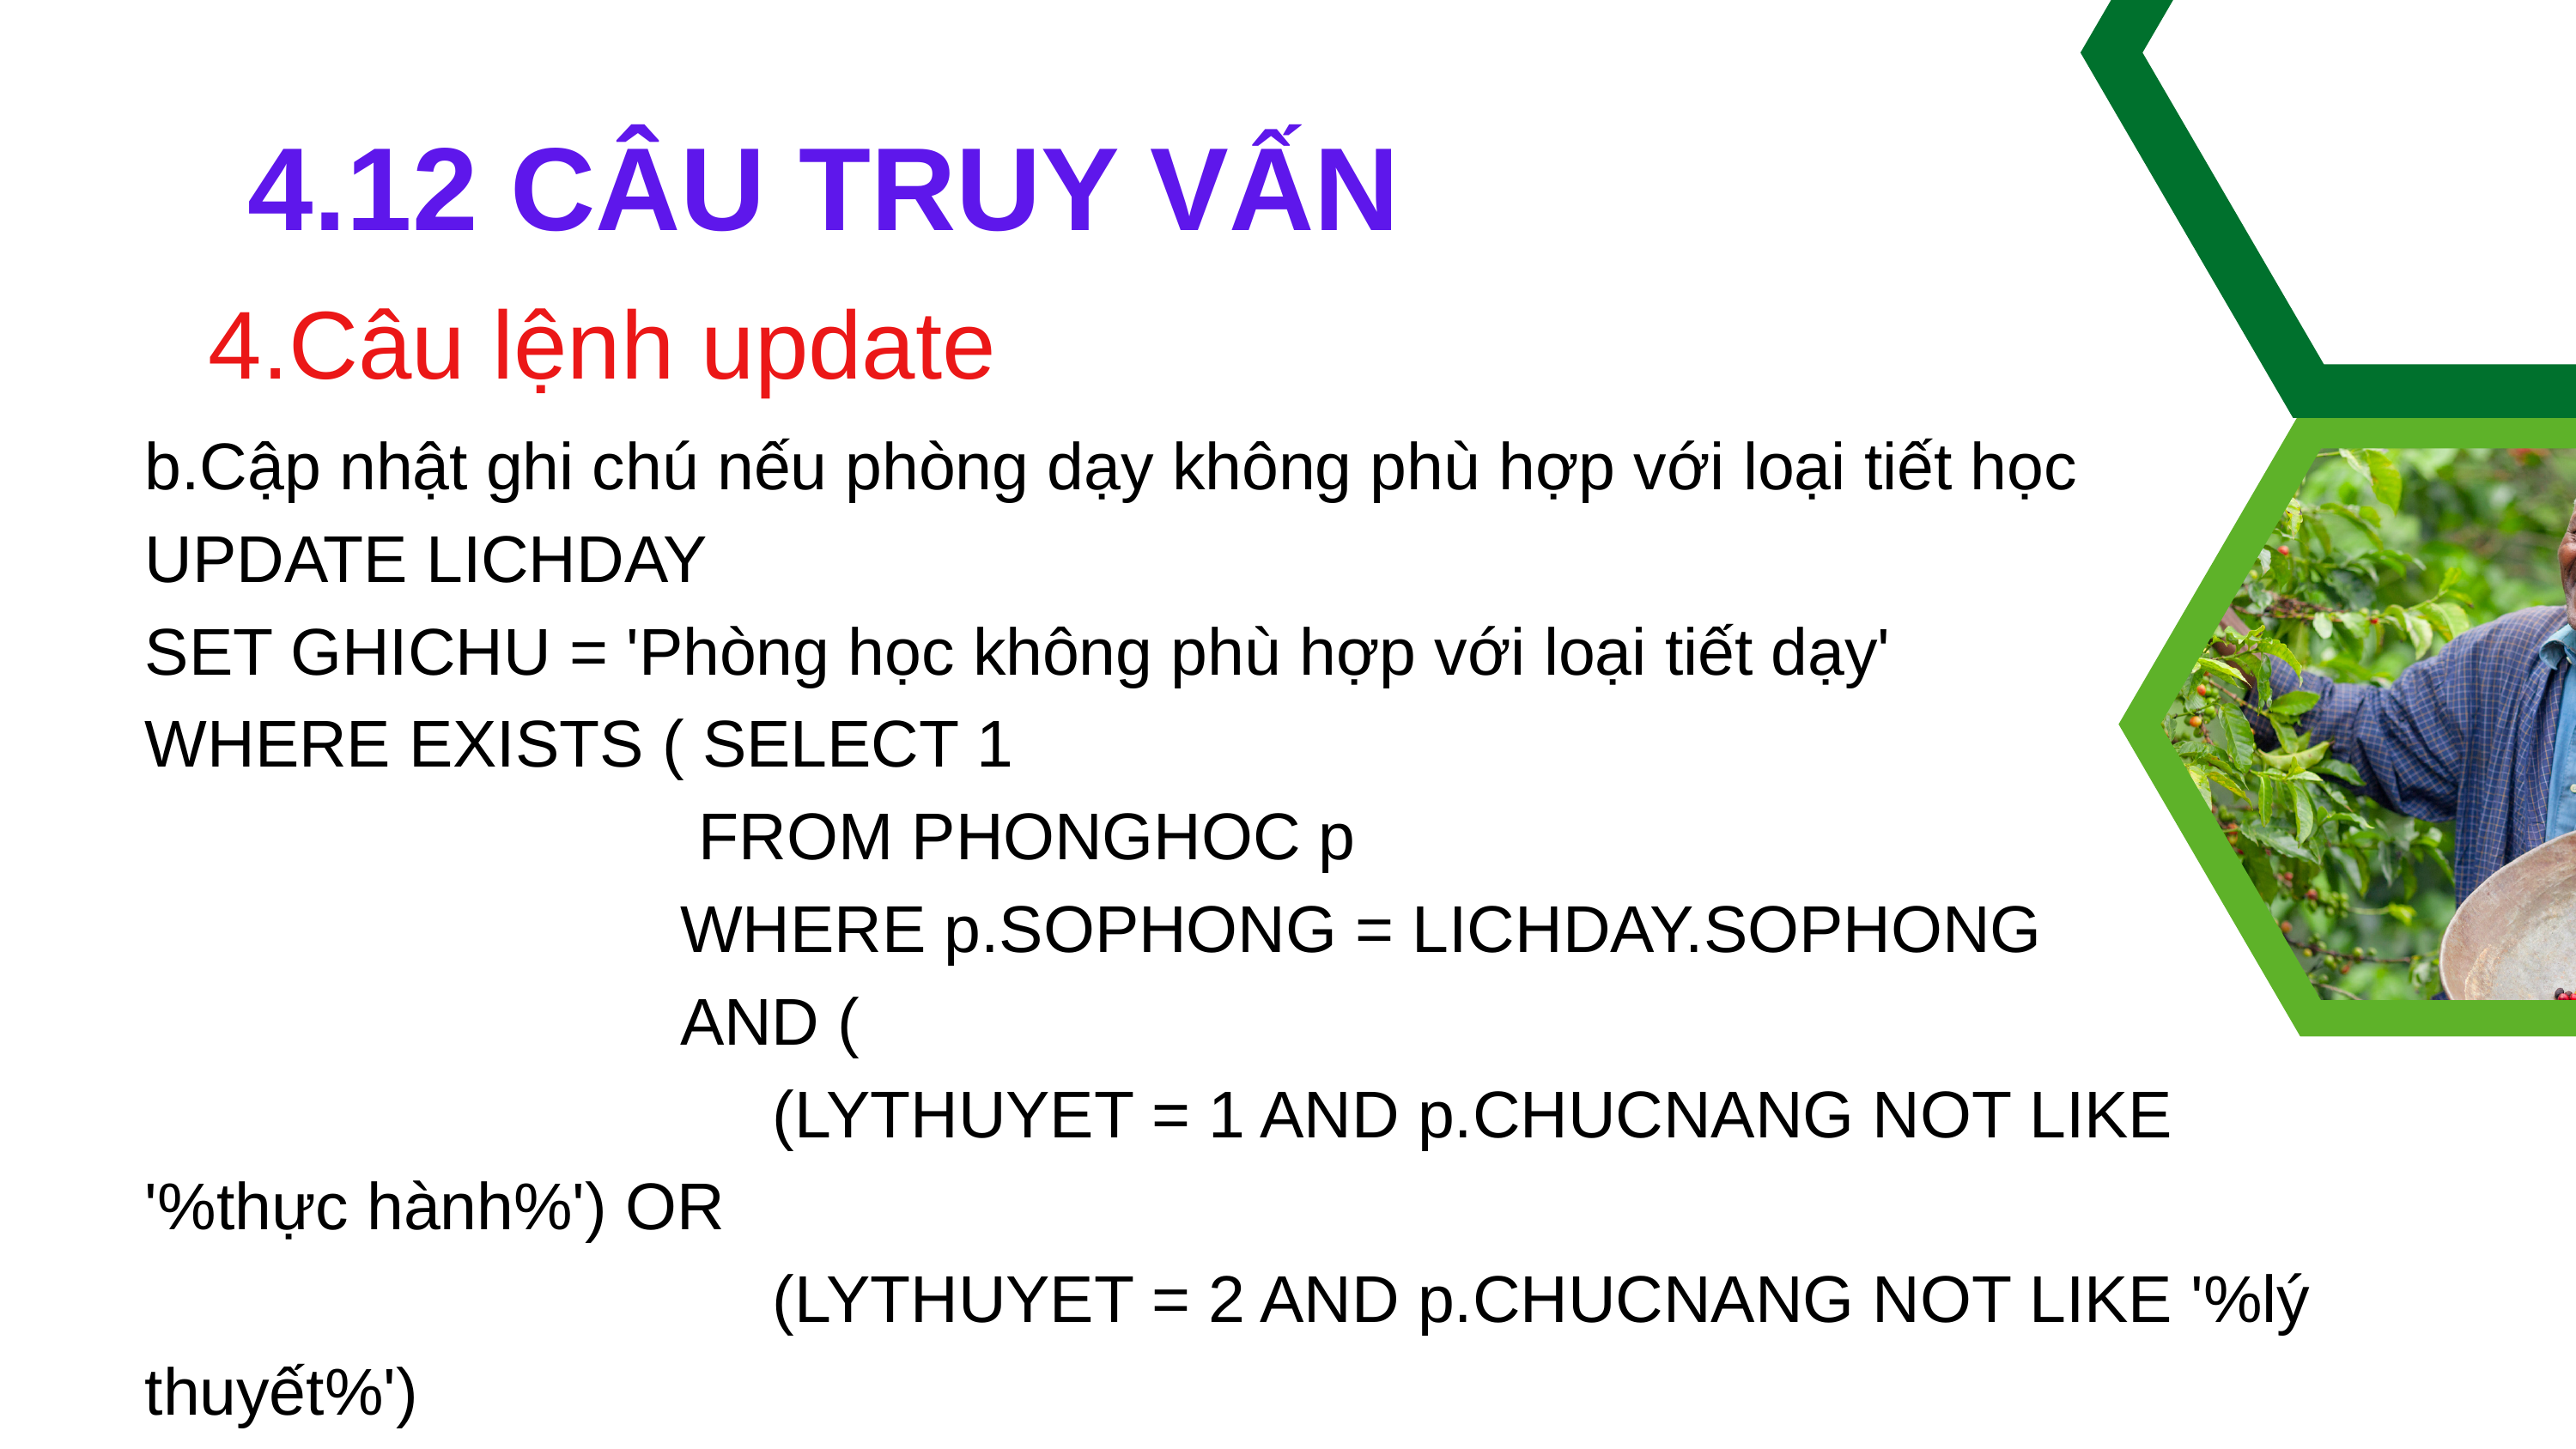

4.12 CÂU TRUY VẤN

4.Câu lệnh update

b.Cập nhật ghi chú nếu phòng dạy không phù hợp với loại tiết học
UPDATE LICHDAY
SET GHICHU = 'Phòng học không phù hợp với loại tiết dạy'
WHERE EXISTS ( SELECT 1
                              FROM PHONGHOC p
                             WHERE p.SOPHONG = LICHDAY.SOPHONG
                             AND (
                                  (LYTHUYET = 1 AND p.CHUCNANG NOT LIKE '%thực hành%') OR
                                  (LYTHUYET = 2 AND p.CHUCNANG NOT LIKE '%lý thuyết%')

Supplier Audits